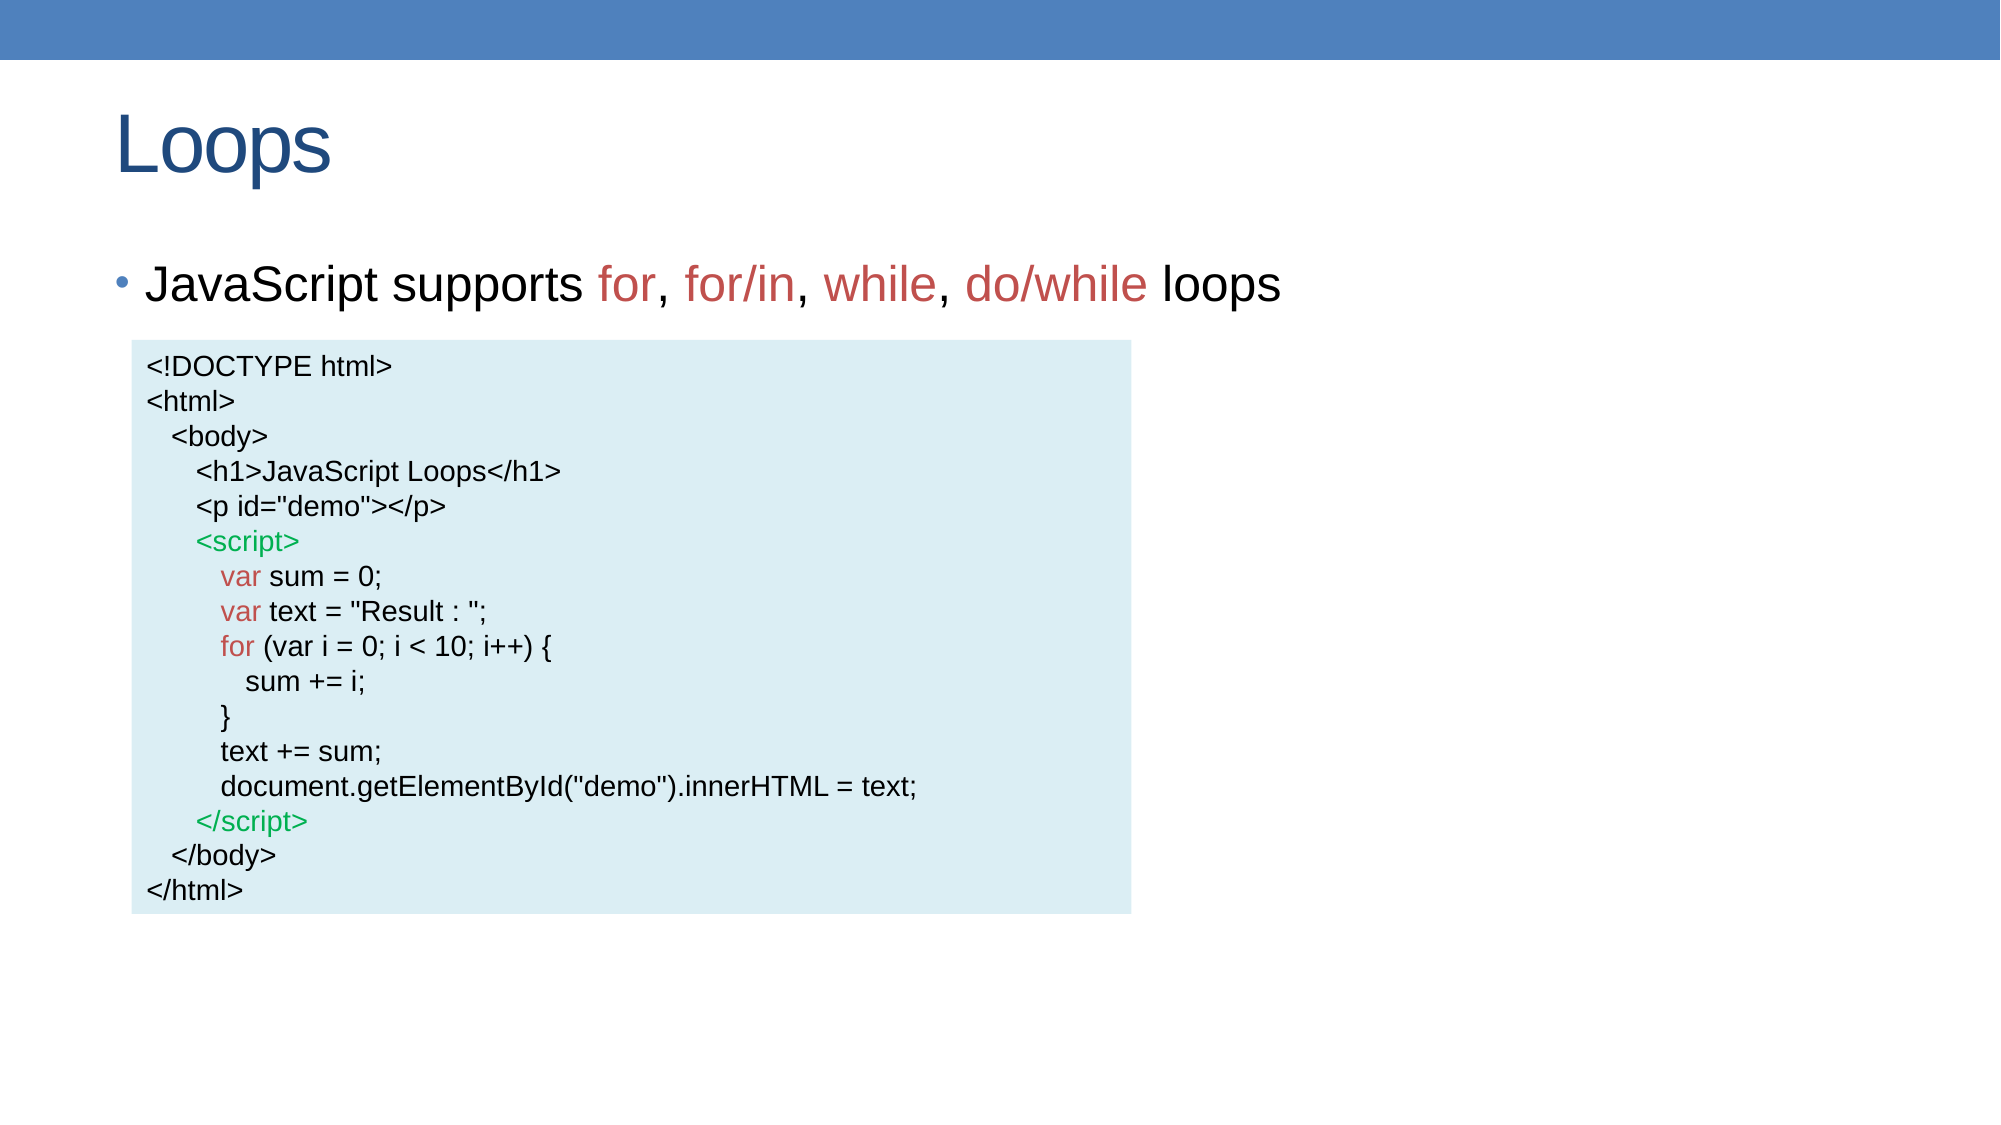

# Loops
JavaScript supports for, for/in, while, do/while loops
<!DOCTYPE html>
<html>
   <body>
      <h1>JavaScript Loops</h1>
      <p id="demo"></p>
      <script>
         var sum = 0;
         var text = "Result : ";
         for (var i = 0; i < 10; i++) {
            sum += i;
         }
         text += sum;
         document.getElementById("demo").innerHTML = text;
      </script>
   </body>
</html>